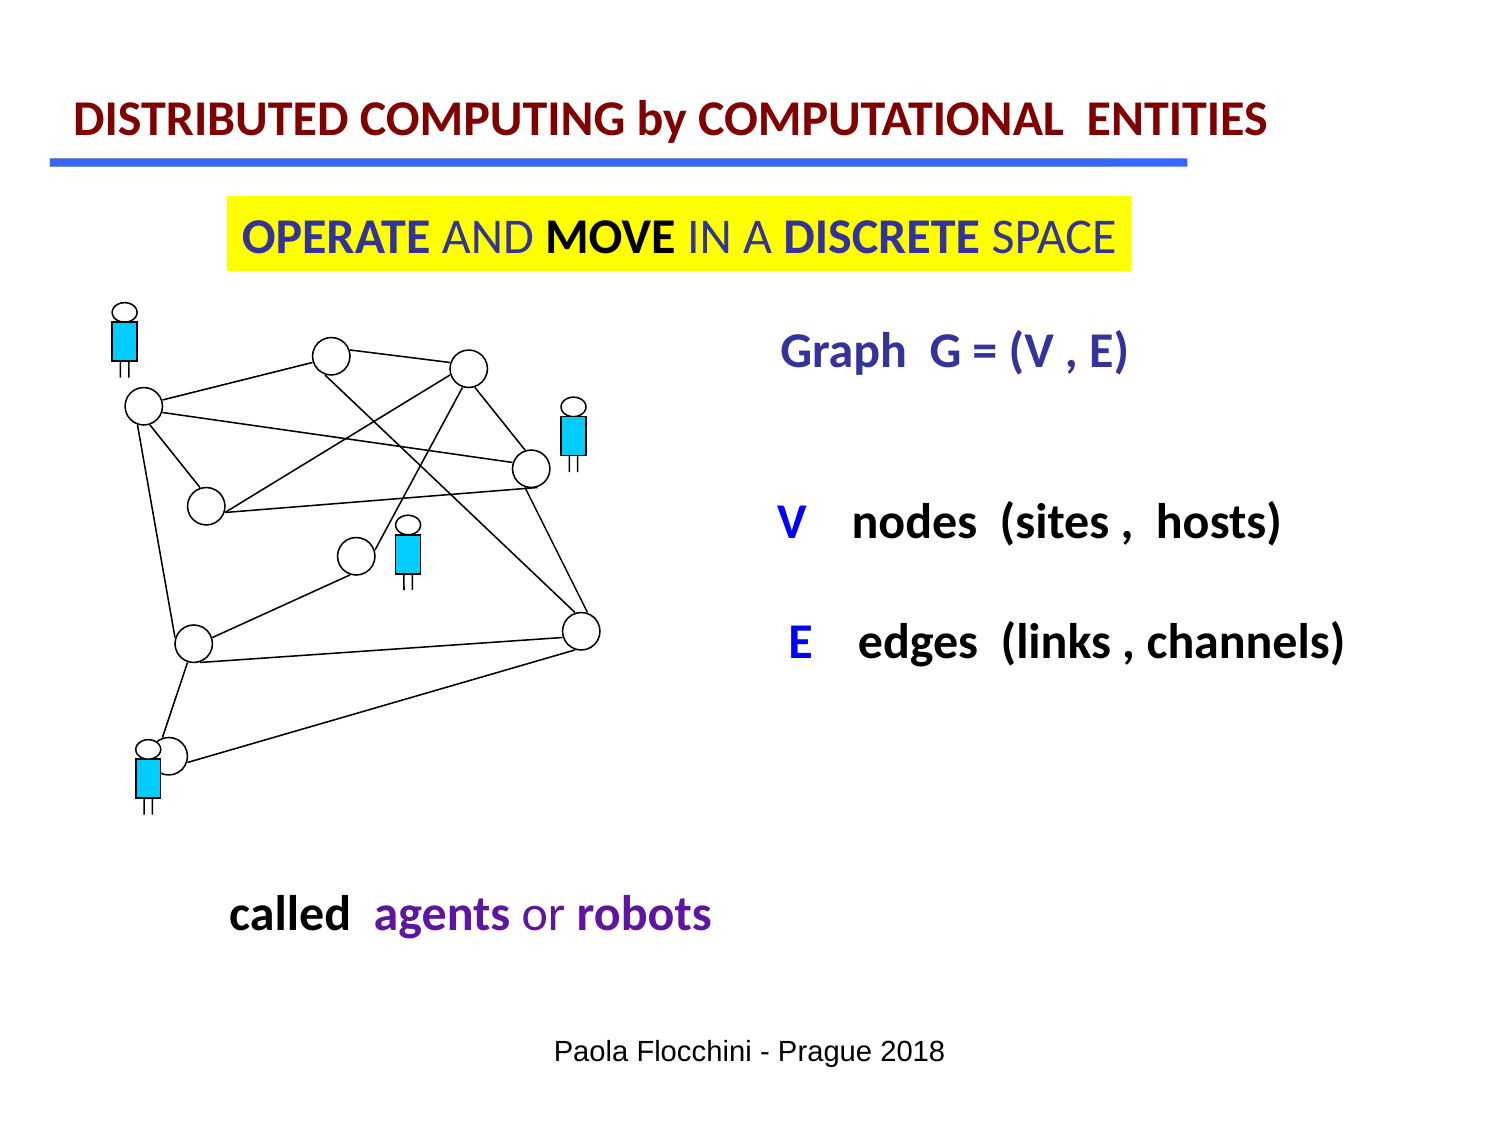

DISTRIBUTED COMPUTING by COMPUTATIONAL  ENTITIES

OPERATE AND MOVE IN A DISCRETE SPACE

Graph  G = (V , E)
V    nodes  (sites ,  hosts)

 E    edges  (links , channels)

called  agents or robots
Paola Flocchini - Prague 2018